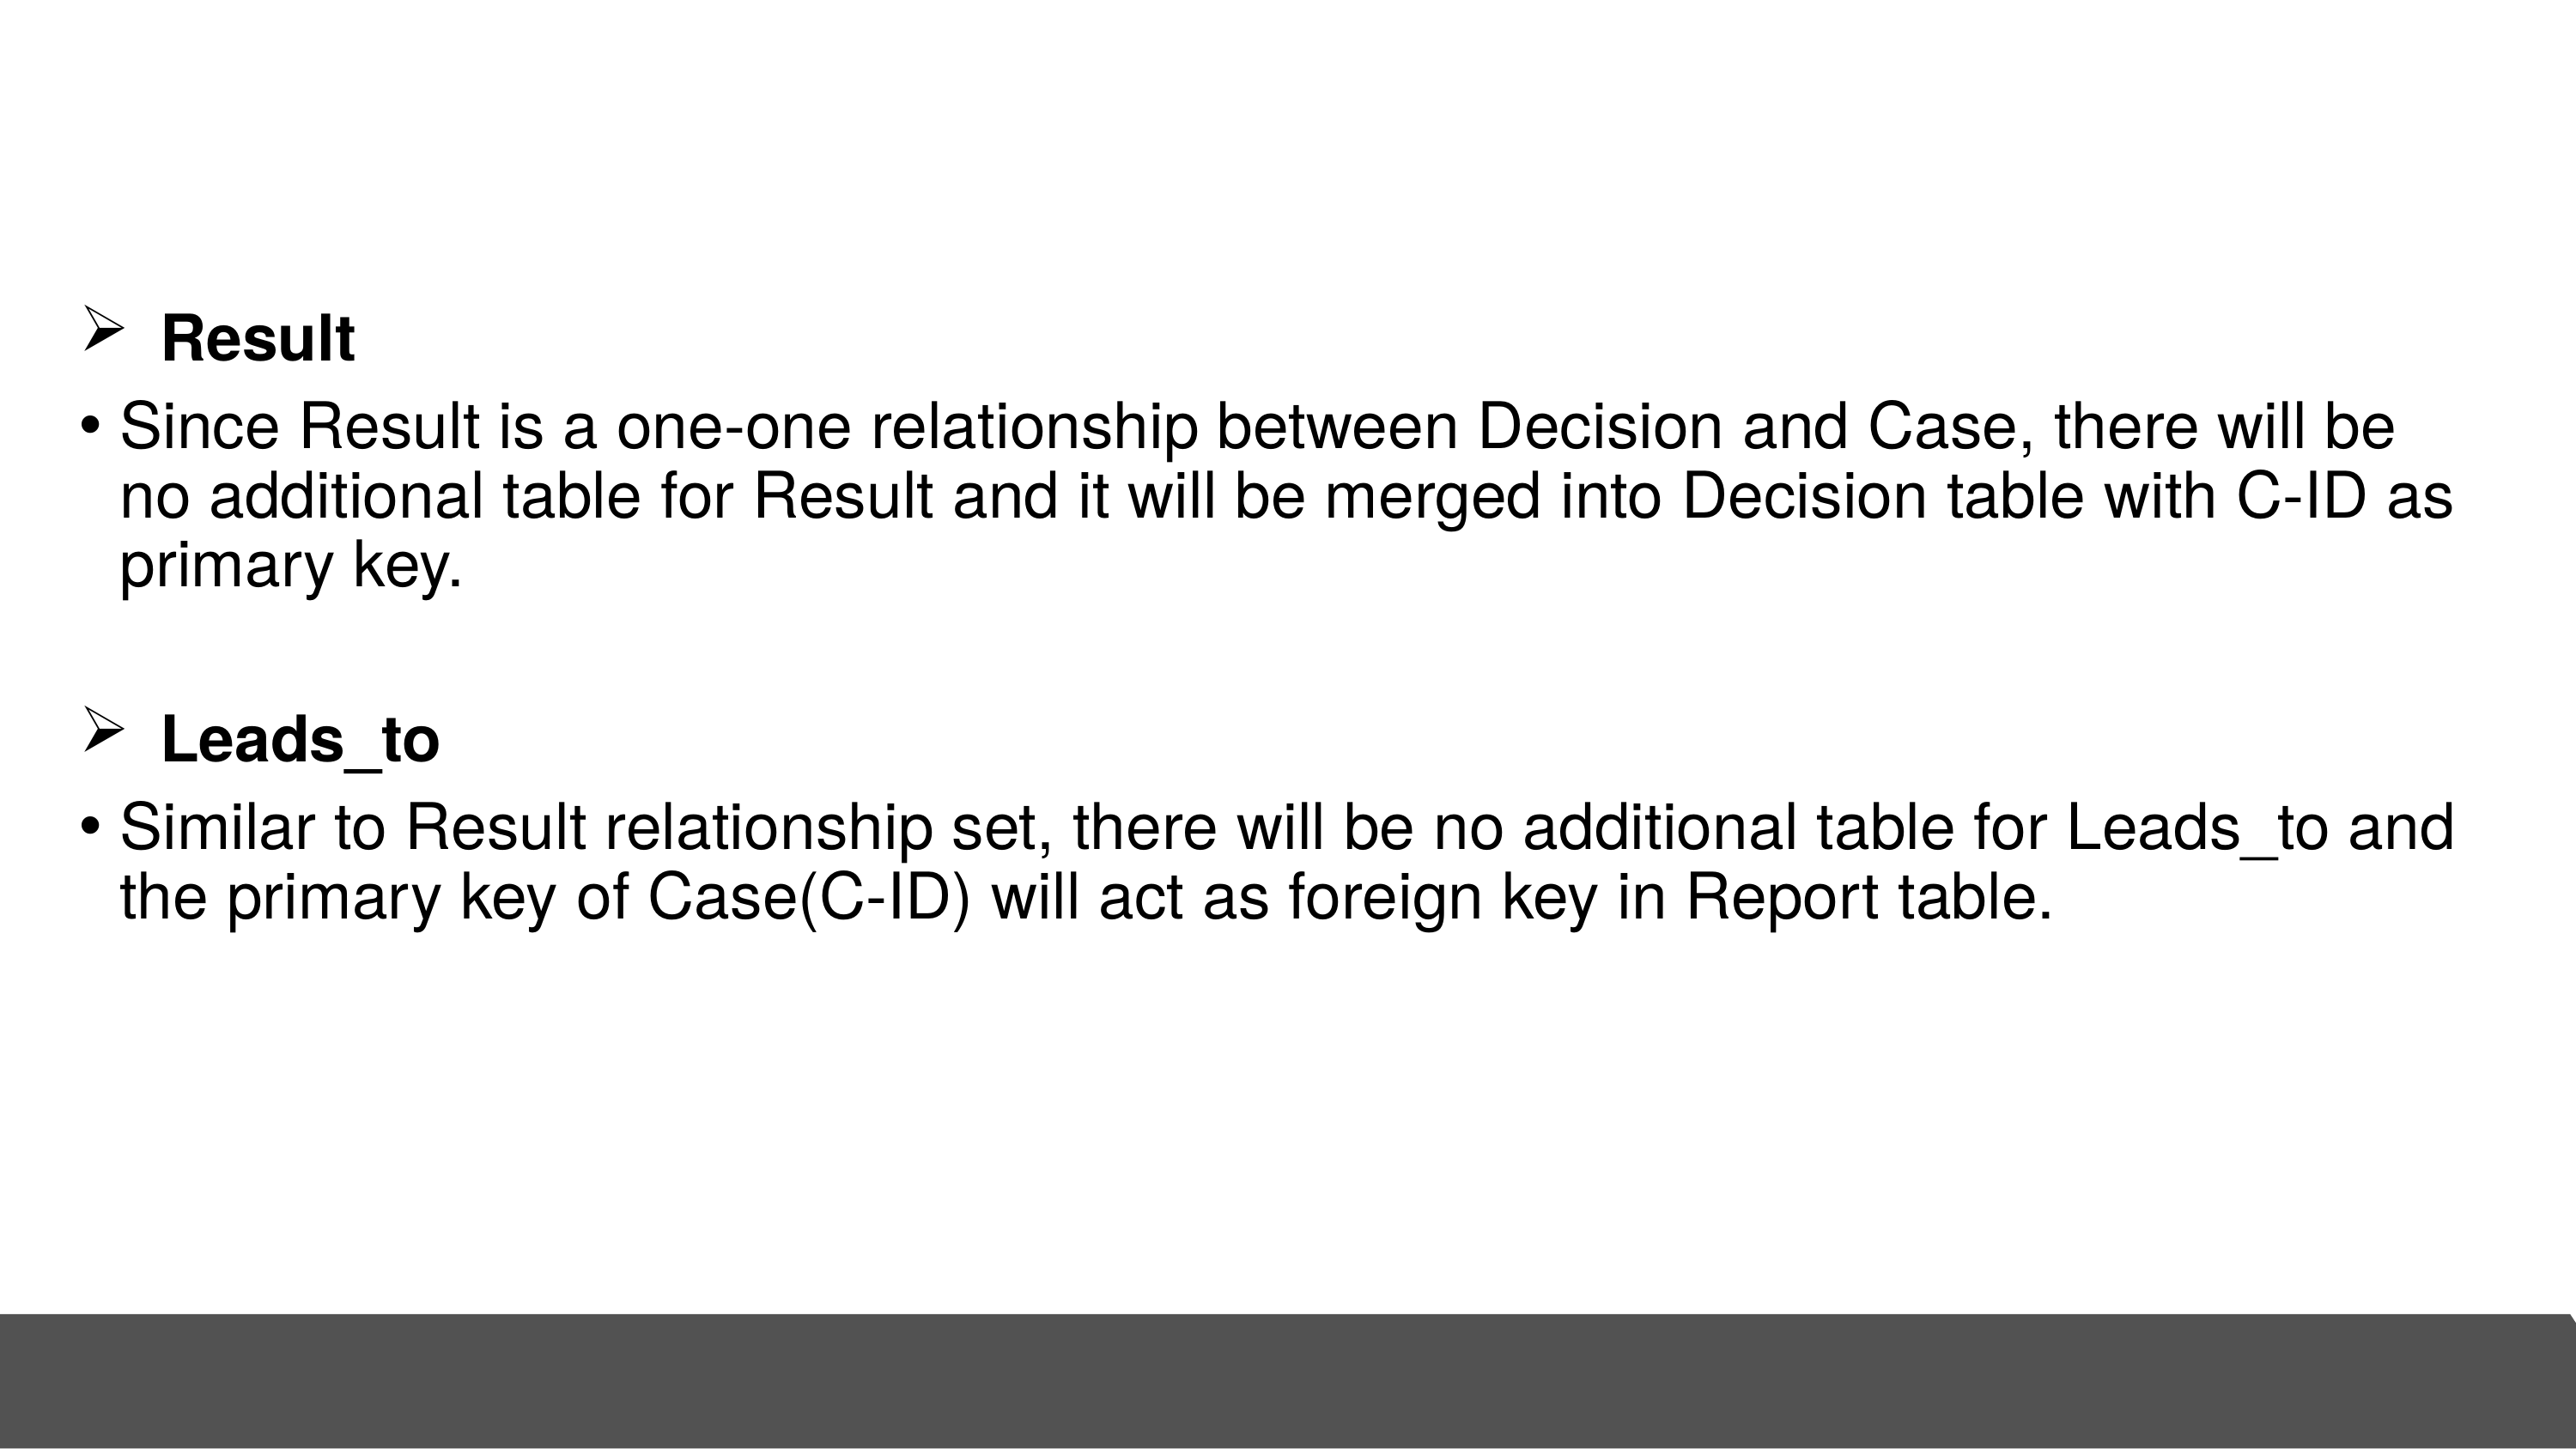

Result
Since Result is a one-one relationship between Decision and Case, there will be no additional table for Result and it will be merged into Decision table with C-ID as primary key.

Leads_to
Similar to Result relationship set, there will be no additional table for Leads_to and the primary key of Case(C-ID) will act as foreign key in Report table.